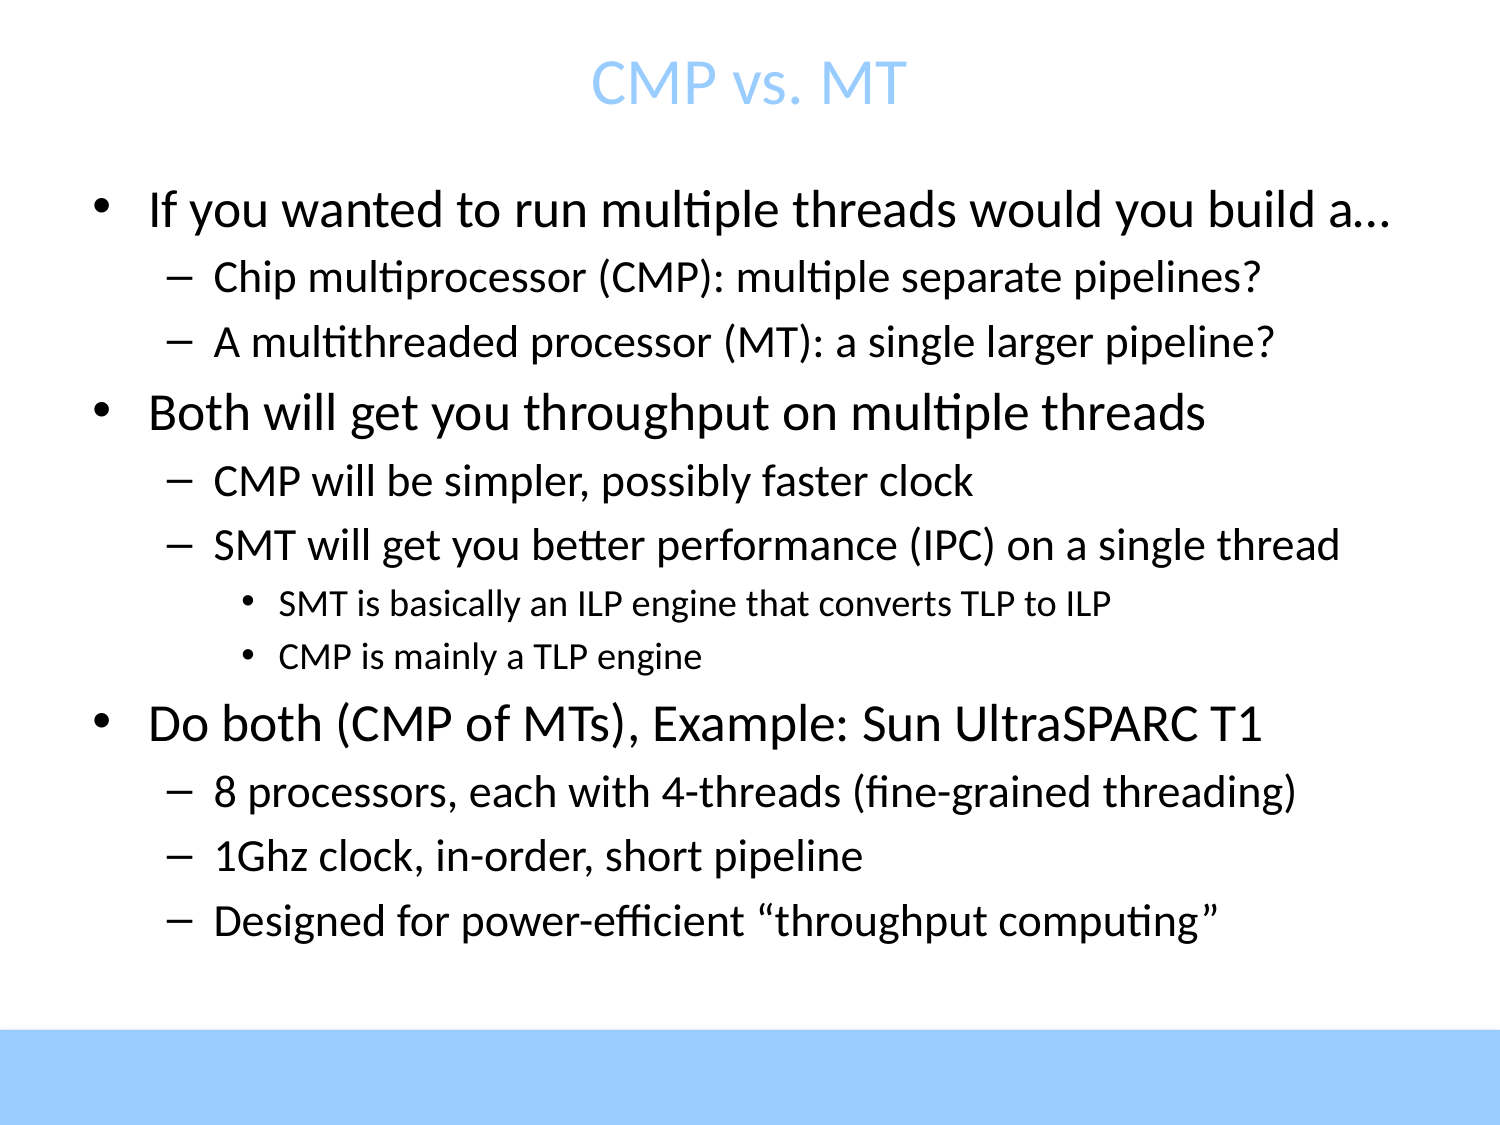

# CMP vs. MT
If you wanted to run multiple threads would you build a…
Chip multiprocessor (CMP): multiple separate pipelines?
A multithreaded processor (MT): a single larger pipeline?
Both will get you throughput on multiple threads
CMP will be simpler, possibly faster clock
SMT will get you better performance (IPC) on a single thread
SMT is basically an ILP engine that converts TLP to ILP
CMP is mainly a TLP engine
Do both (CMP of MTs), Example: Sun UltraSPARC T1
8 processors, each with 4-threads (fine-grained threading)
1Ghz clock, in-order, short pipeline
Designed for power-efficient “throughput computing”